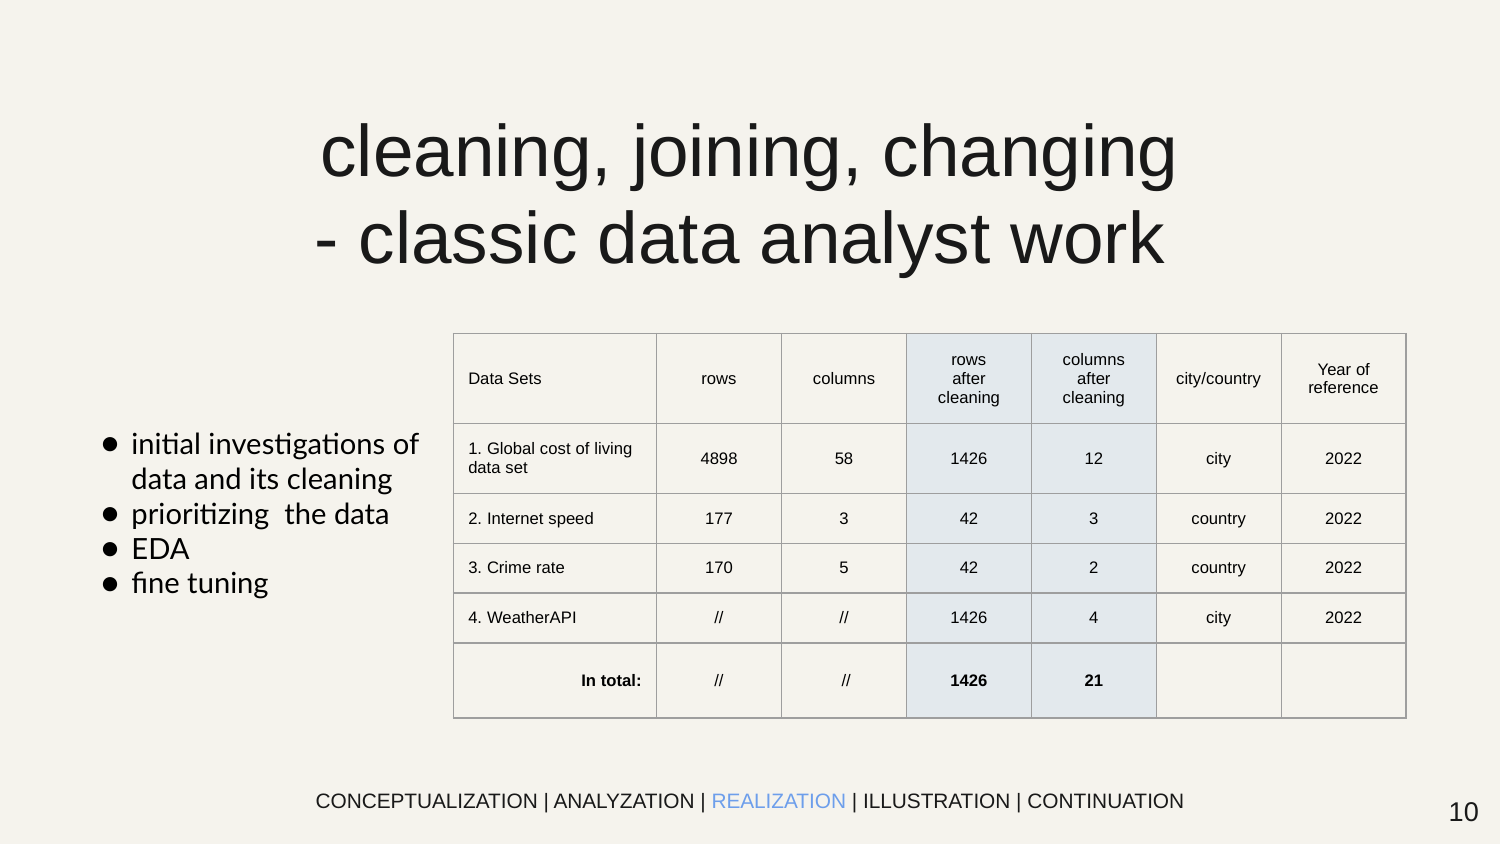

# cleaning, joining, changing
- classic data analyst work
| Data Sets | rows | columns | rows after cleaning | columns after cleaning | city/country | Year of reference |
| --- | --- | --- | --- | --- | --- | --- |
| 1. Global cost of living data set | 4898 | 58 | 1426 | 12 | city | 2022 |
| 2. Internet speed | 177 | 3 | 42 | 3 | country | 2022 |
| 3. Crime rate | 170 | 5 | 42 | 2 | country | 2022 |
| 4. WeatherAPI | // | // | 1426 | 4 | city | 2022 |
| In total: | // | /// | 1426 | 21 |  |  |
initial investigations of
data and its cleaning
prioritizing  the data
EDA
fine tuning
CONCEPTUALIZATION | ANALYZATION | REALIZATION | ILLUSTRATION | CONTINUATION
10